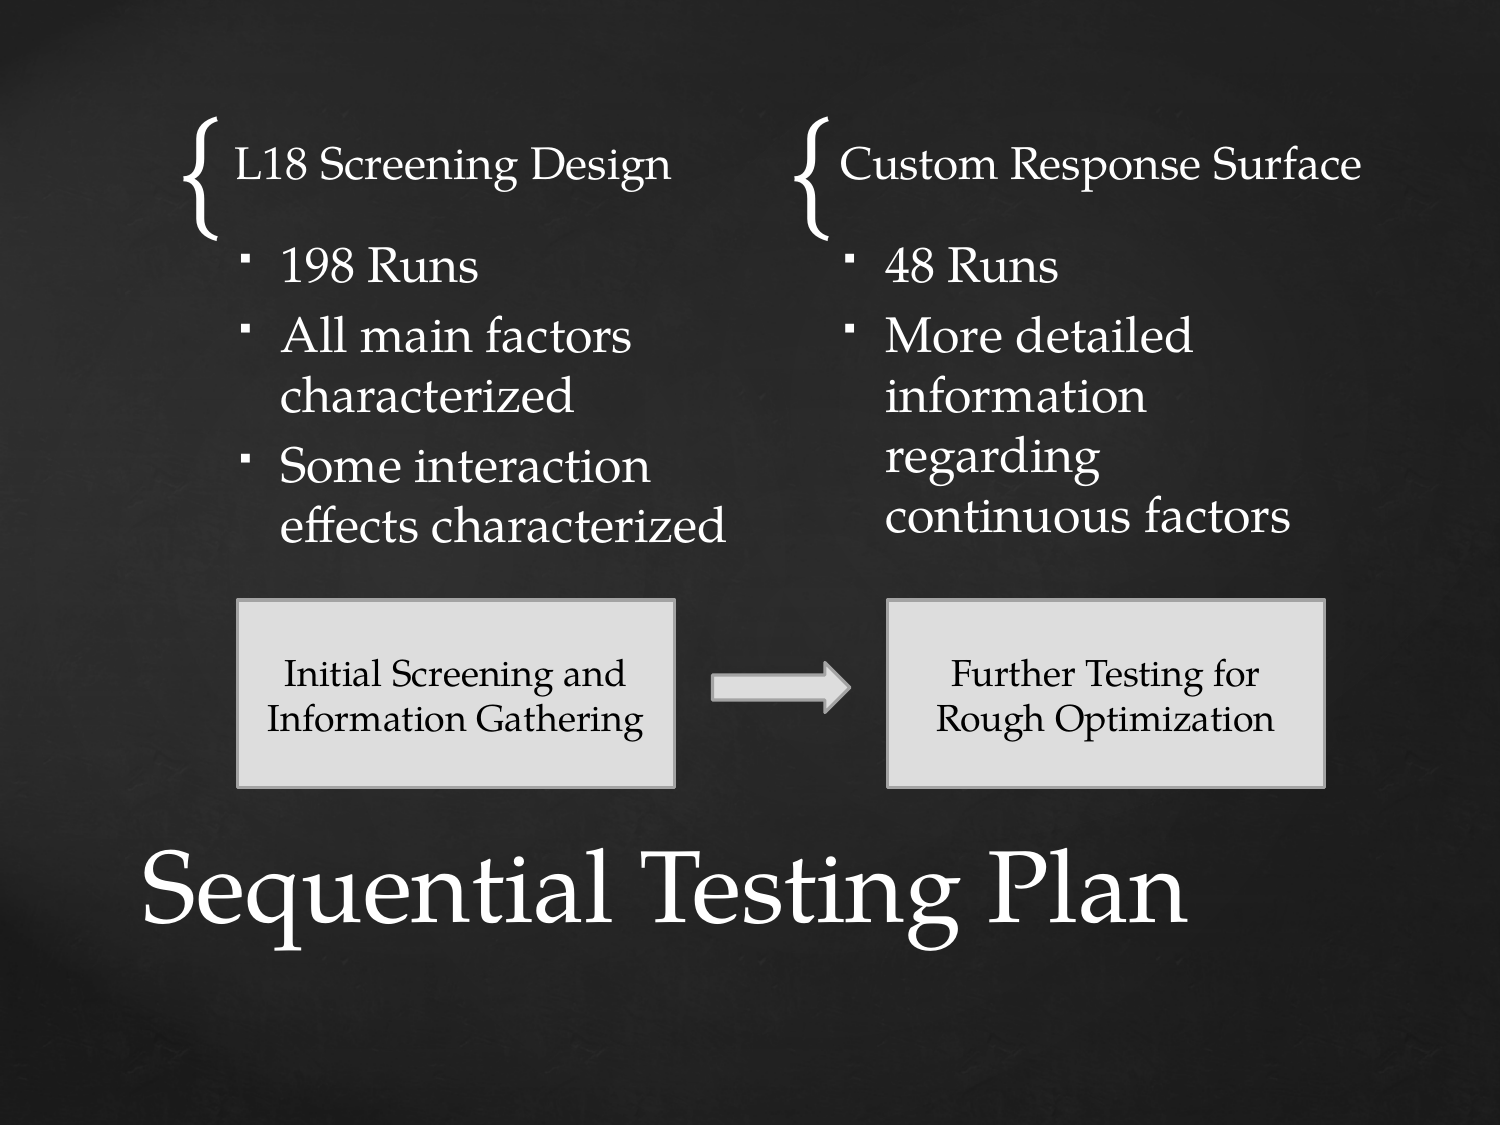

L18 Screening Design
Custom Response Surface
198 Runs
All main factors characterized
Some interaction effects characterized
48 Runs
More detailed information regarding continuous factors
Initial Screening and Information Gathering
Further Testing for Rough Optimization

# Sequential Testing Plan